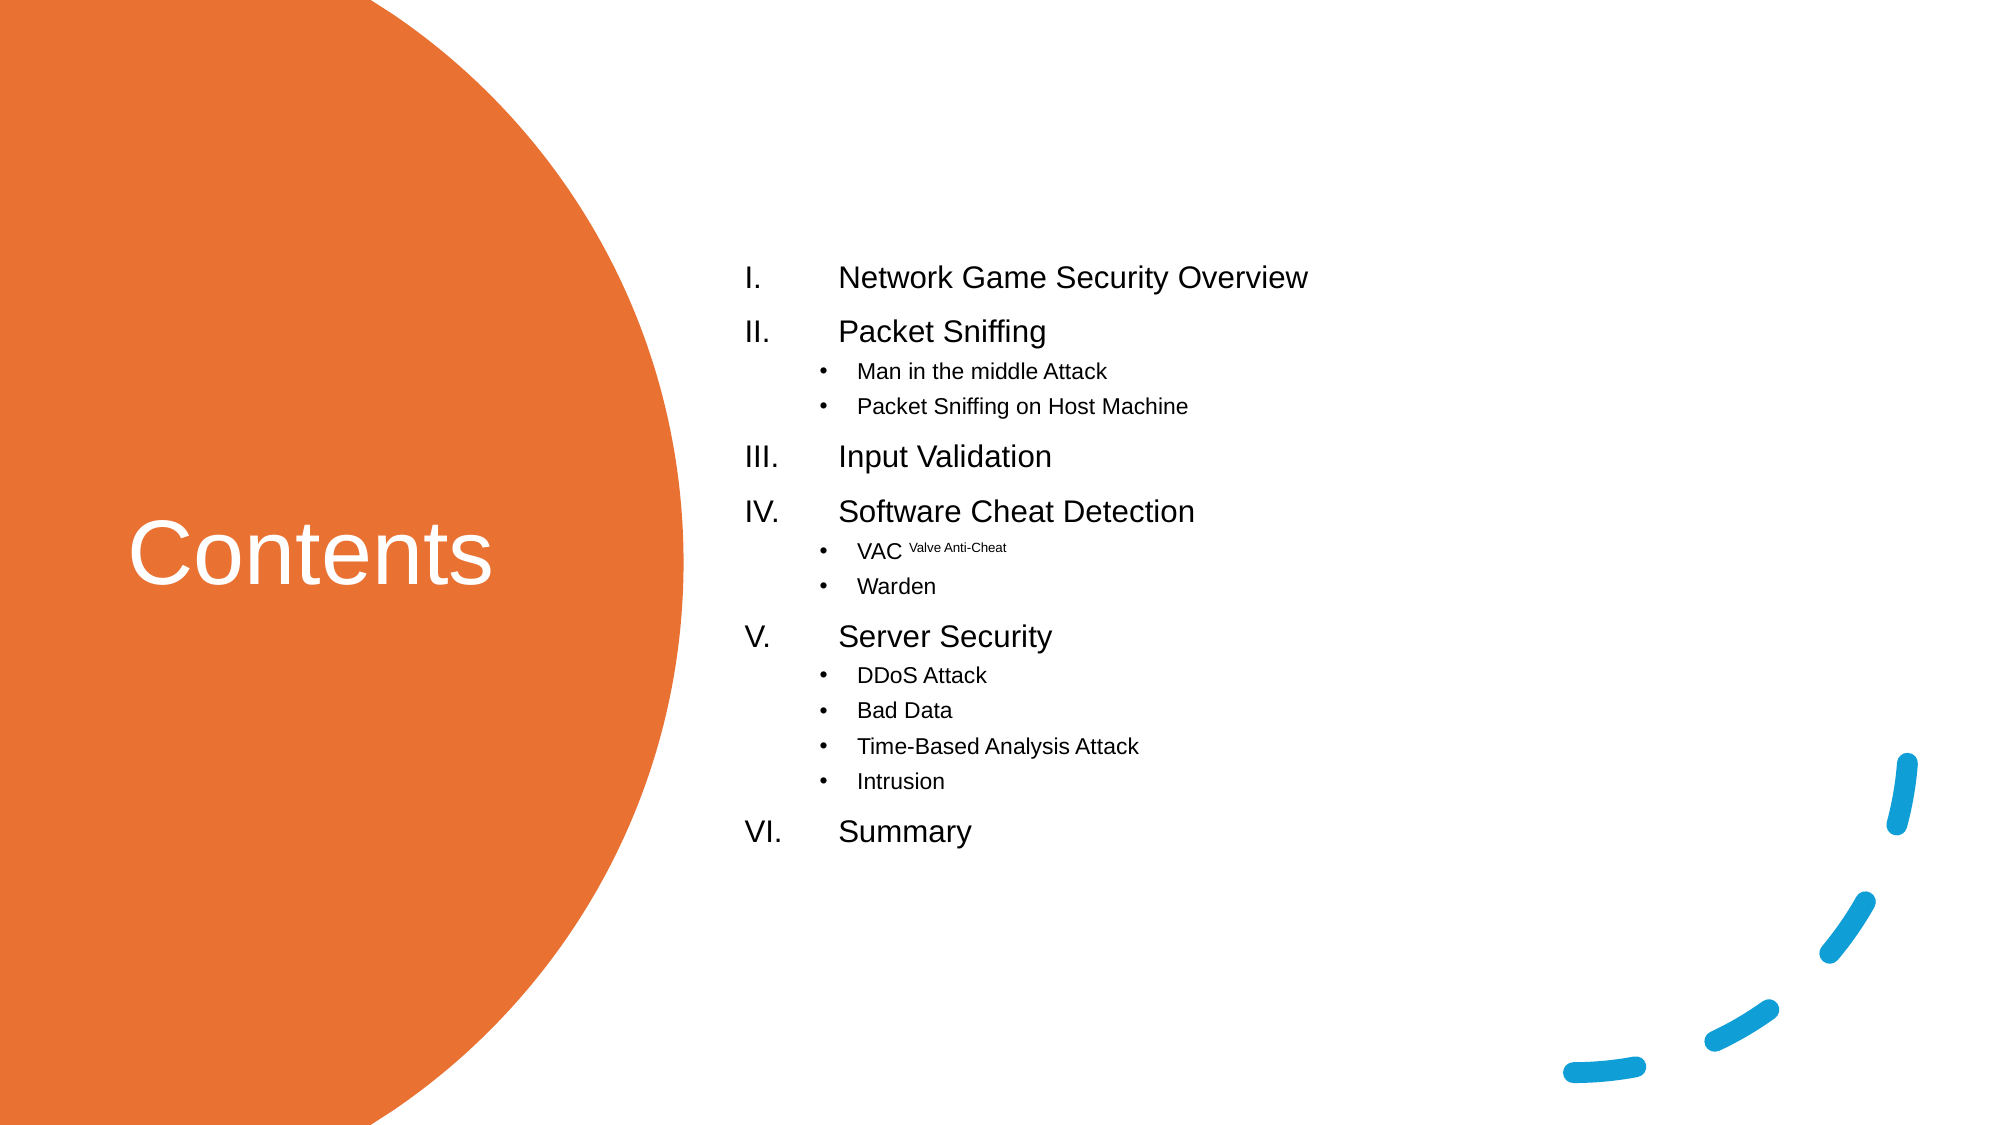

Network Game Security Overview
Packet Sniffing
Man in the middle Attack
Packet Sniffing on Host Machine
Input Validation
Software Cheat Detection
VAC Valve Anti-Cheat
Warden
Server Security
DDoS Attack
Bad Data
Time-Based Analysis Attack
Intrusion
Summary
# Contents